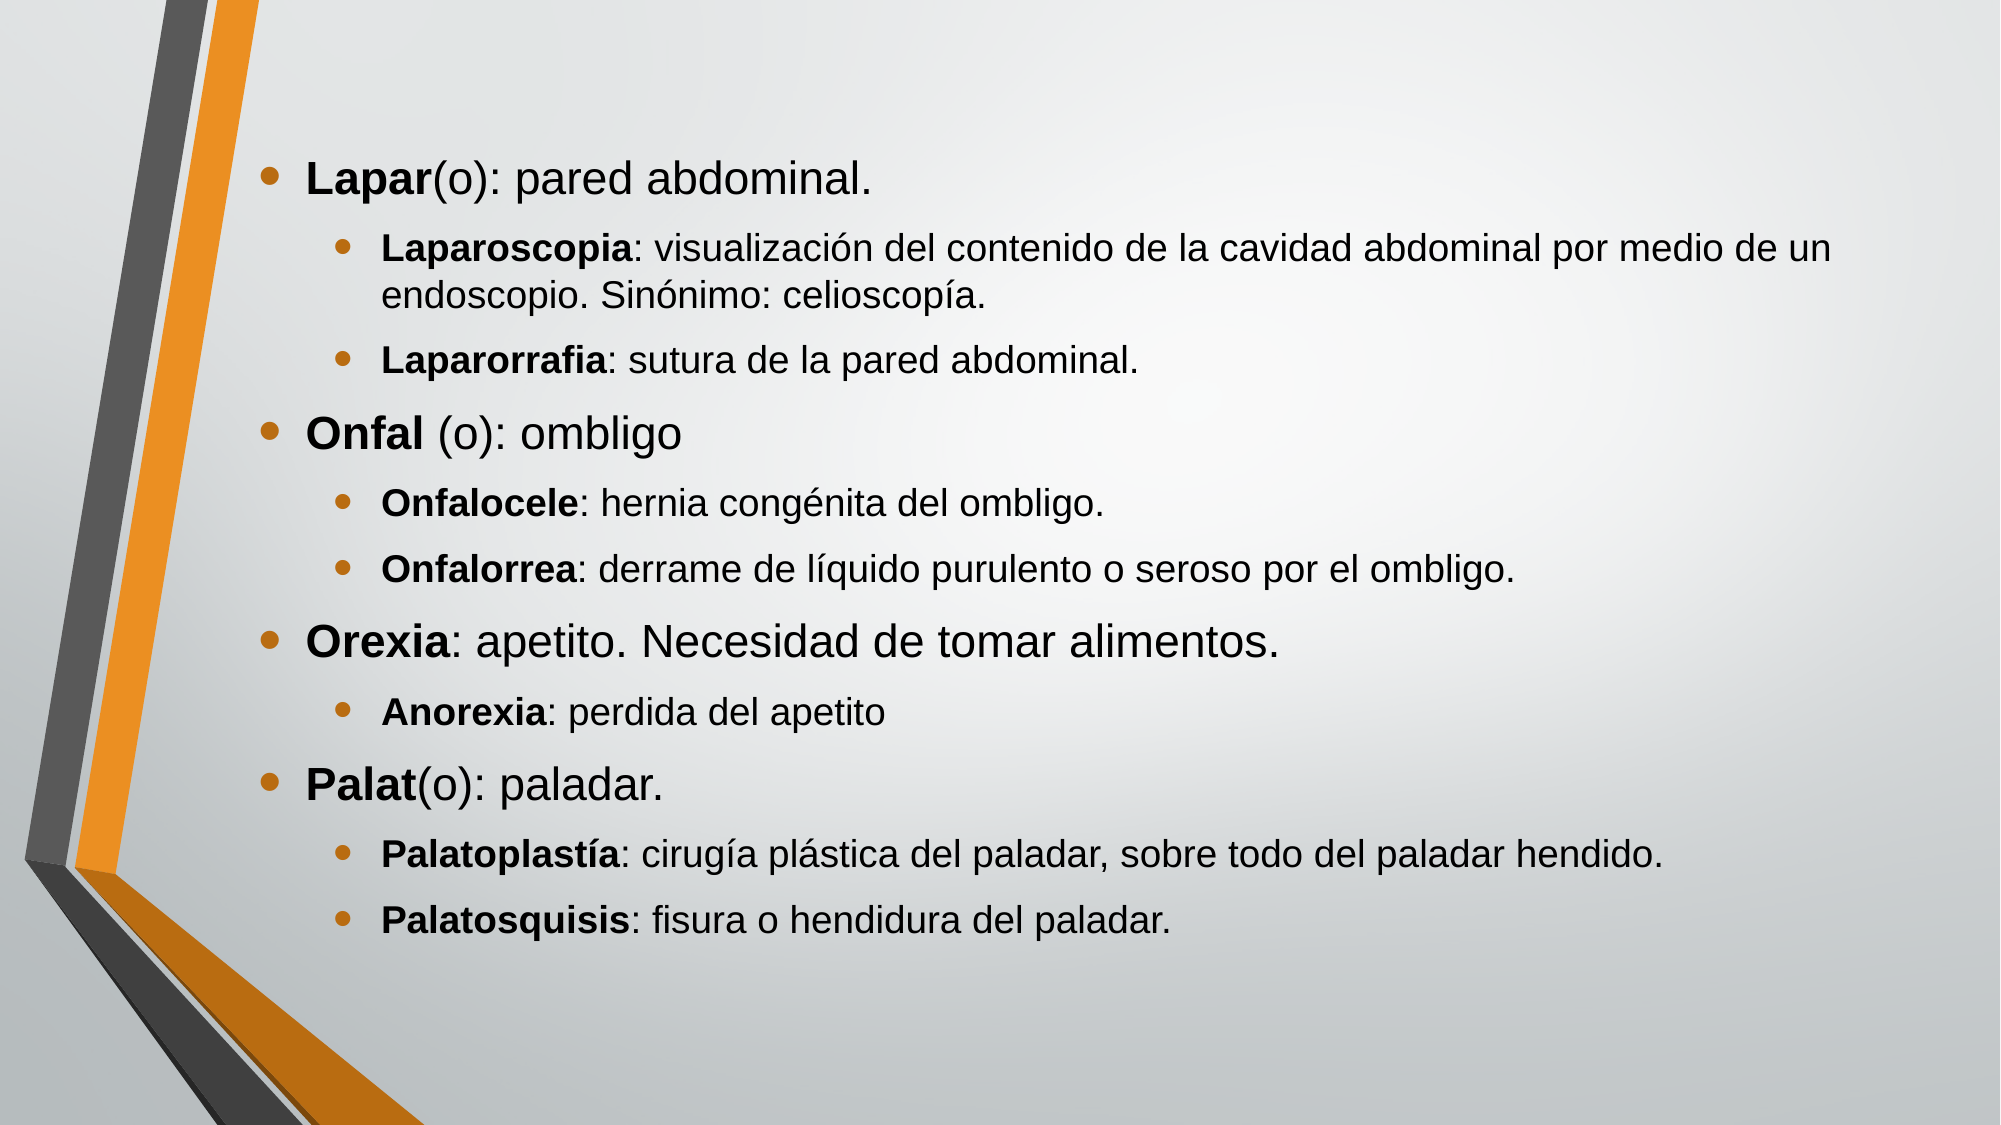

Lapar(o): pared abdominal.
Laparoscopia: visualización del contenido de la cavidad abdominal por medio de un endoscopio. Sinónimo: celioscopía.
Laparorrafia: sutura de la pared abdominal.
Onfal (o): ombligo
Onfalocele: hernia congénita del ombligo.
Onfalorrea: derrame de líquido purulento o seroso por el ombligo.
Orexia: apetito. Necesidad de tomar alimentos.
Anorexia: perdida del apetito
Palat(o): paladar.
Palatoplastía: cirugía plástica del paladar, sobre todo del paladar hendido.
Palatosquisis: fisura o hendidura del paladar.